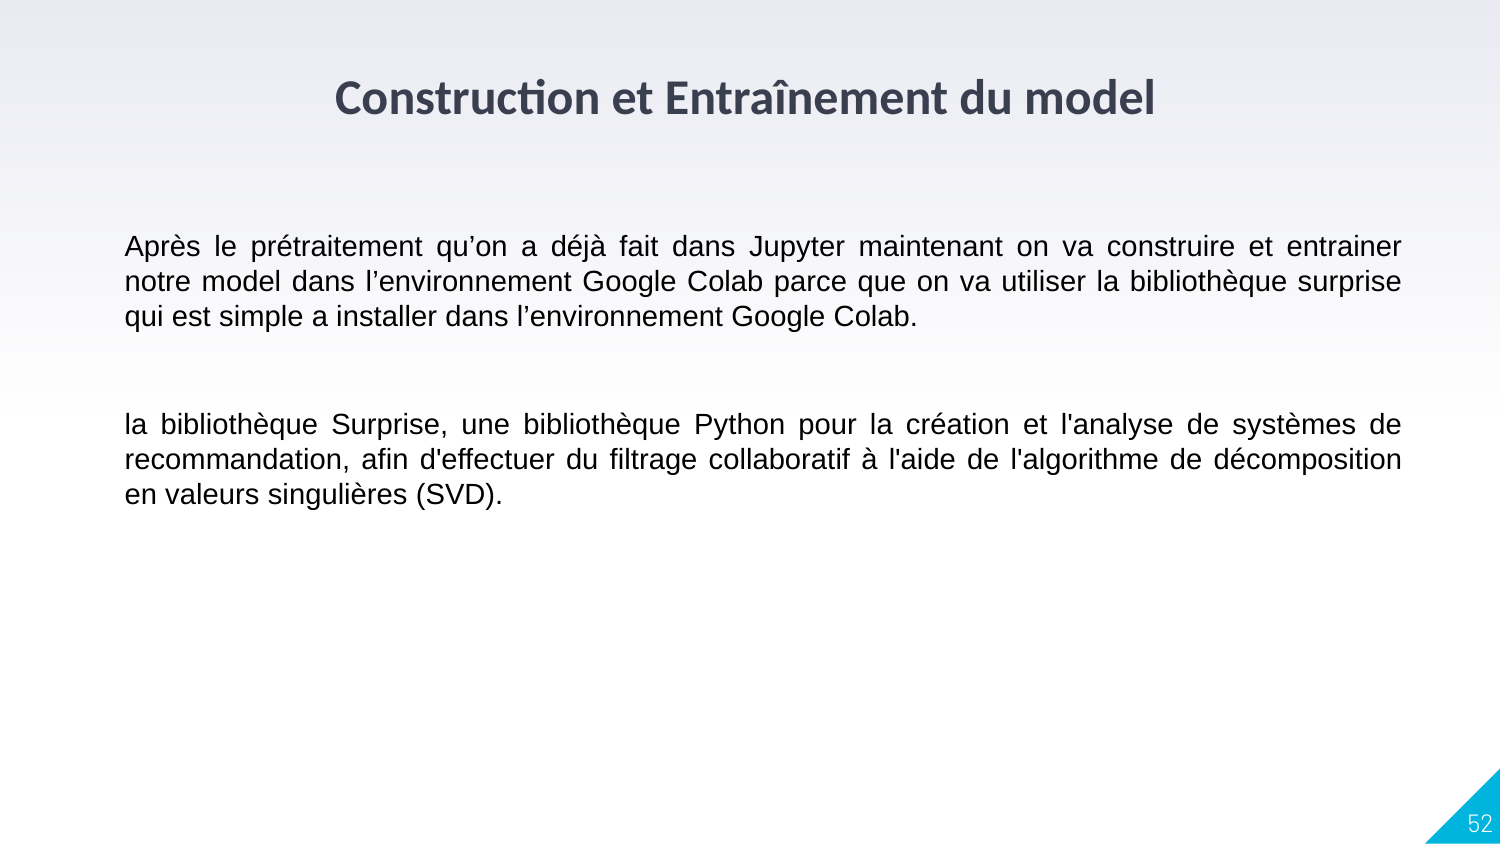

Construction et Entraînement du model

Après le prétraitement qu’on a déjà fait dans Jupyter maintenant on va construire et entrainer notre model dans l’environnement Google Colab parce que on va utiliser la bibliothèque surprise qui est simple a installer dans l’environnement Google Colab.
la bibliothèque Surprise, une bibliothèque Python pour la création et l'analyse de systèmes de recommandation, afin d'effectuer du filtrage collaboratif à l'aide de l'algorithme de décomposition en valeurs singulières (SVD).
52